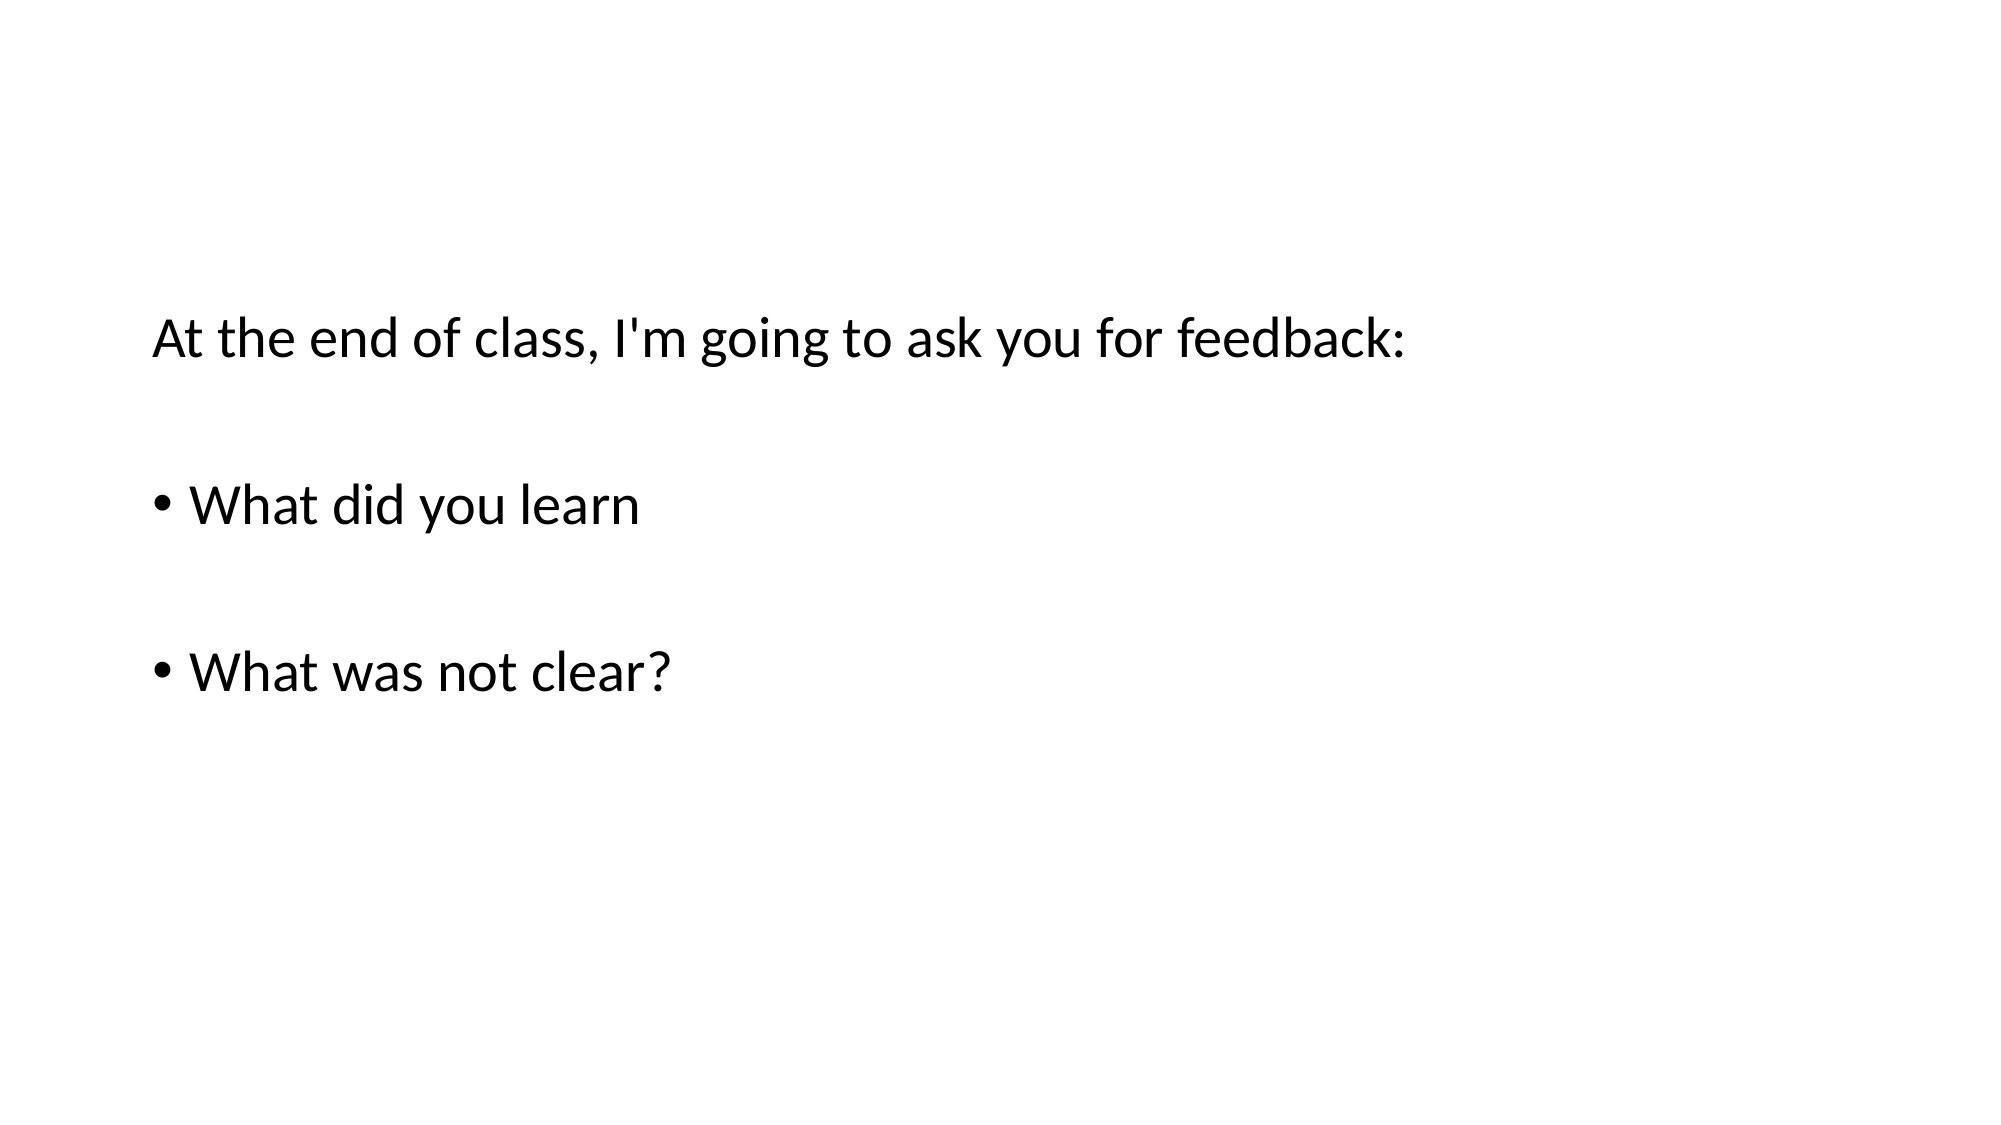

#
At the end of class, I'm going to ask you for feedback:

What did you learn

What was not clear?